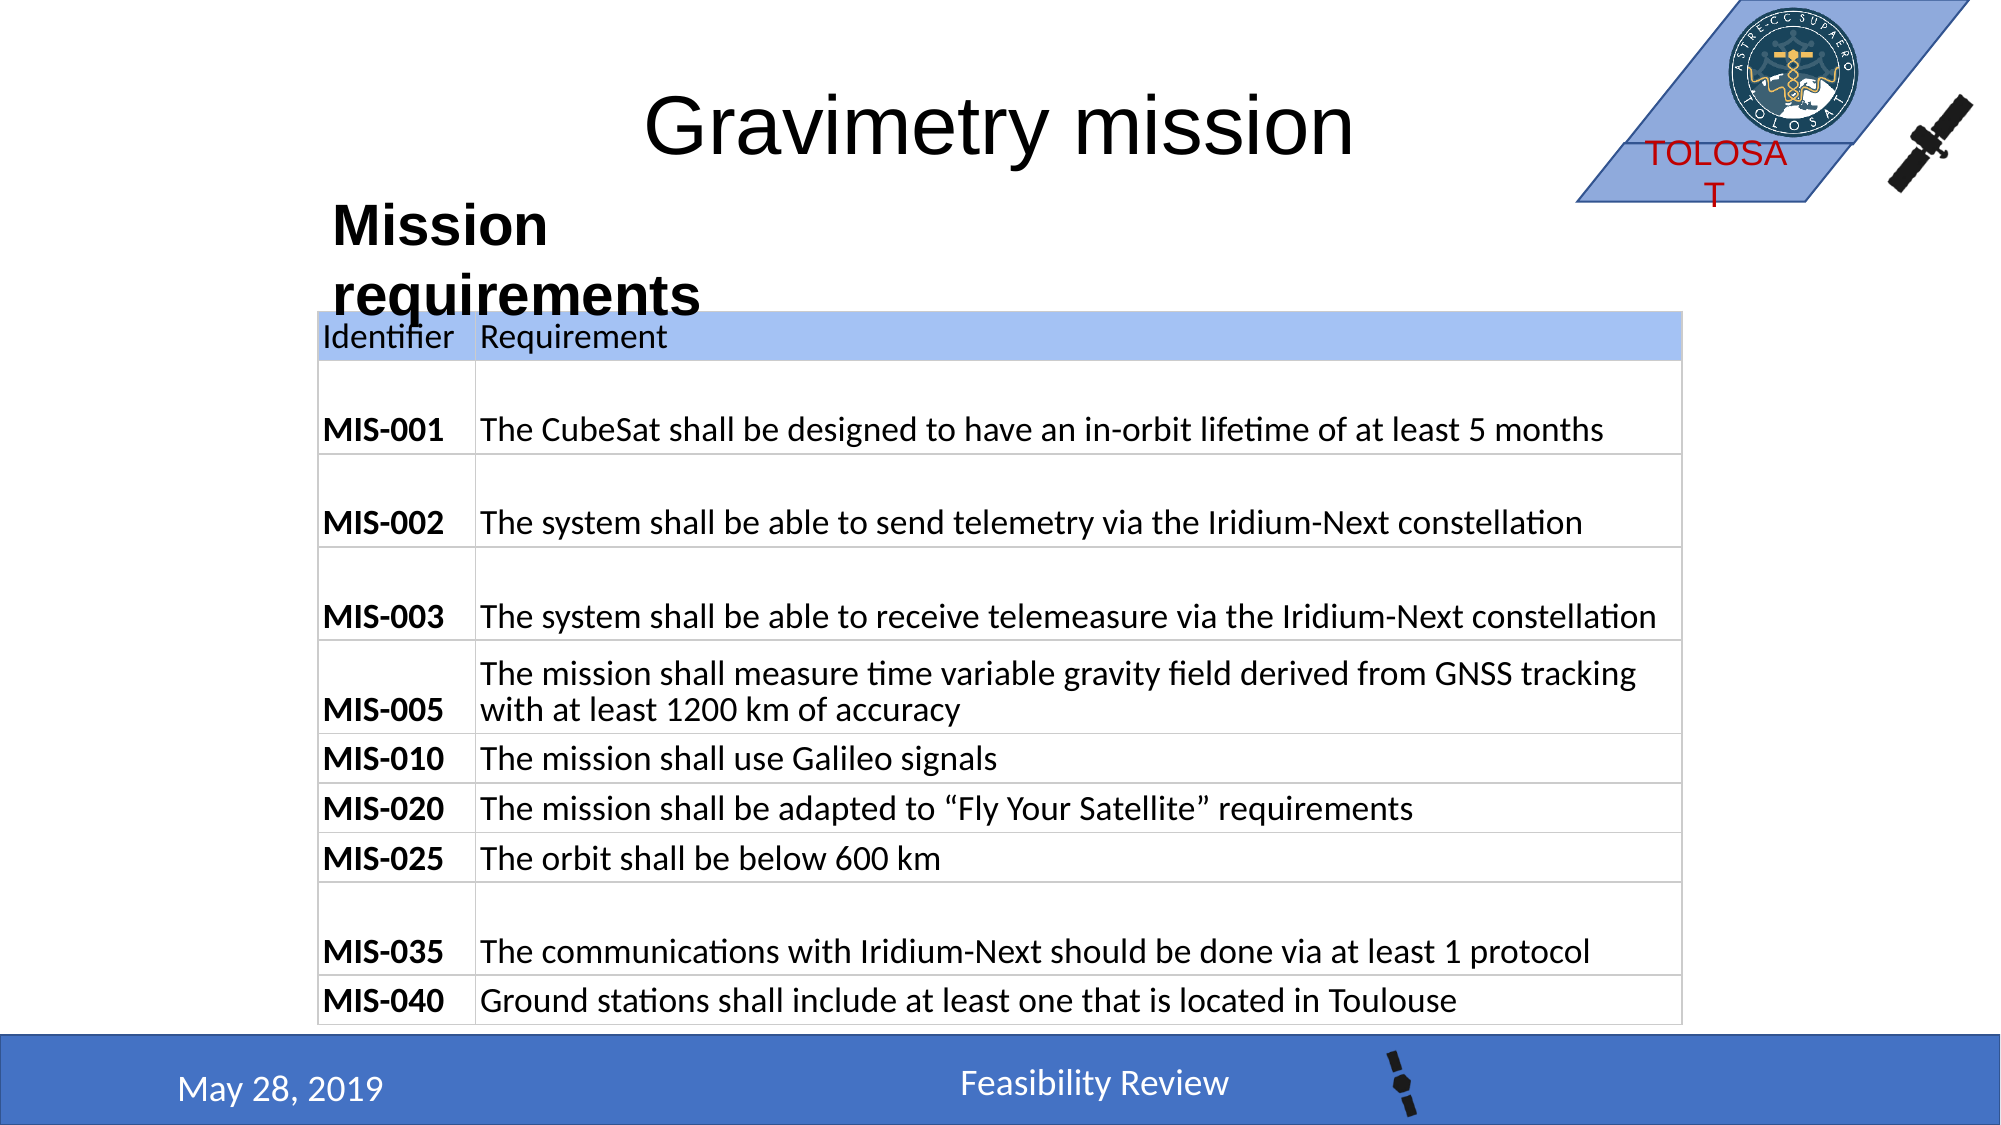

#
Gravimetry mission
Mission requirements

| Identifier | Requirement |
| --- | --- |
| MIS-001 | The CubeSat shall be designed to have an in-orbit lifetime of at least 5 months |
| MIS-002 | The system shall be able to send telemetry via the Iridium-Next constellation |
| MIS-003 | The system shall be able to receive telemeasure via the Iridium-Next constellation |
| MIS-005 | The mission shall measure time variable gravity field derived from GNSS tracking with at least 1200 km of accuracy |
| MIS-010 | The mission shall use Galileo signals |
| MIS-020 | The mission shall be adapted to “Fly Your Satellite” requirements |
| MIS-025 | The orbit shall be below 600 km |
| MIS-035 | The communications with Iridium-Next should be done via at least 1 protocol |
| MIS-040 | Ground stations shall include at least one that is located in Toulouse |